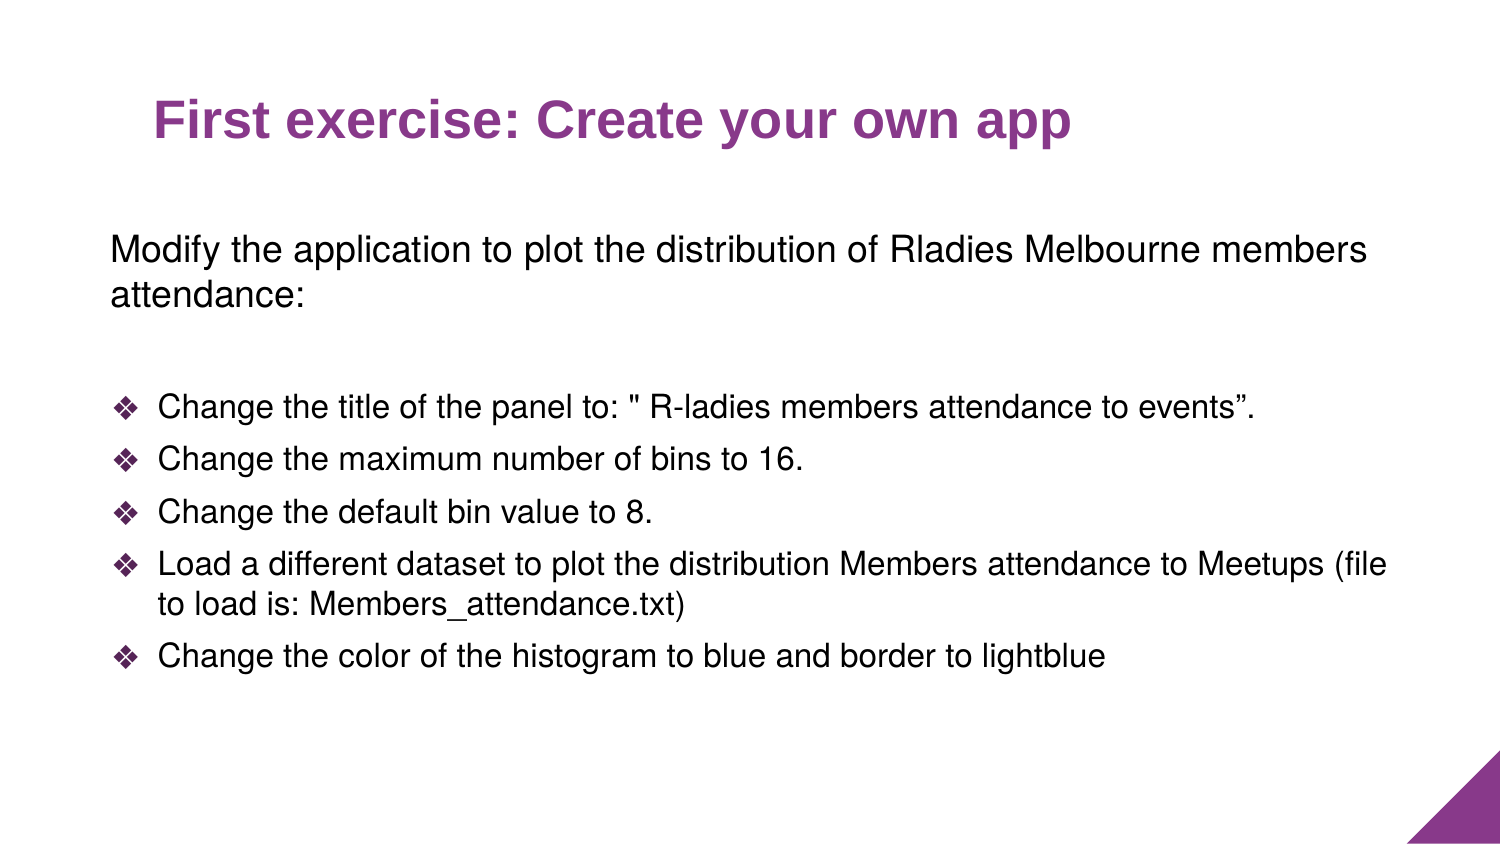

# First exercise: Create your own app
Modify the application to plot the distribution of Rladies Melbourne members attendance:

Change the title of the panel to: " R-ladies members attendance to events”.
Change the maximum number of bins to 16.
Change the default bin value to 8.
Load a different dataset to plot the distribution Members attendance to Meetups (file to load is: Members_attendance.txt)
Change the color of the histogram to blue and border to lightblue